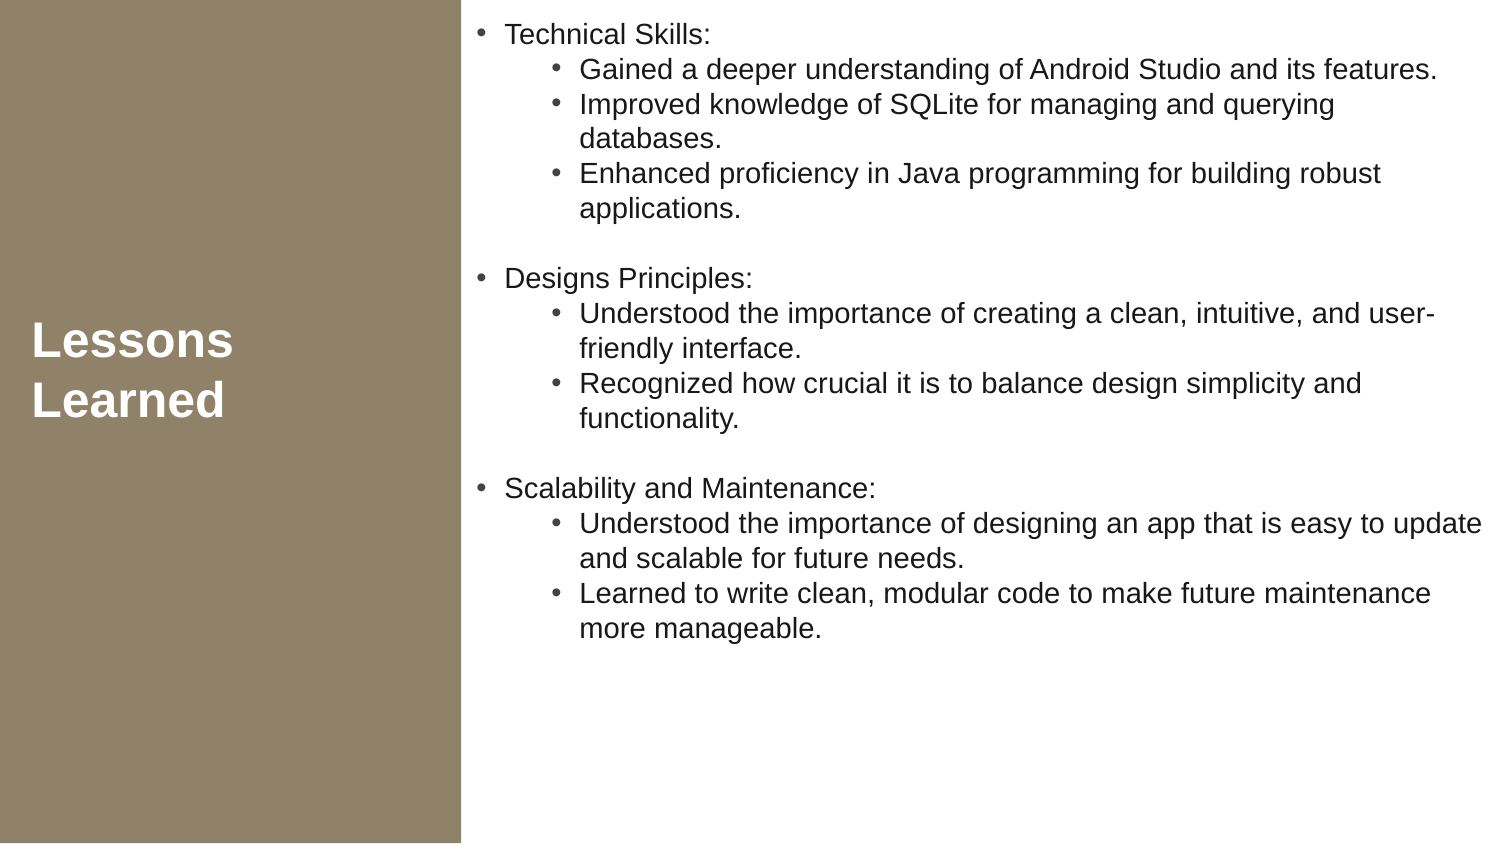

Technical Skills:
Gained a deeper understanding of Android Studio and its features.
Improved knowledge of SQLite for managing and querying databases.
Enhanced proficiency in Java programming for building robust applications.

Designs Principles:
Understood the importance of creating a clean, intuitive, and user-friendly interface.
Recognized how crucial it is to balance design simplicity and functionality.

Scalability and Maintenance:
Understood the importance of designing an app that is easy to update and scalable for future needs.
Learned to write clean, modular code to make future maintenance more manageable.

Lessons Learned